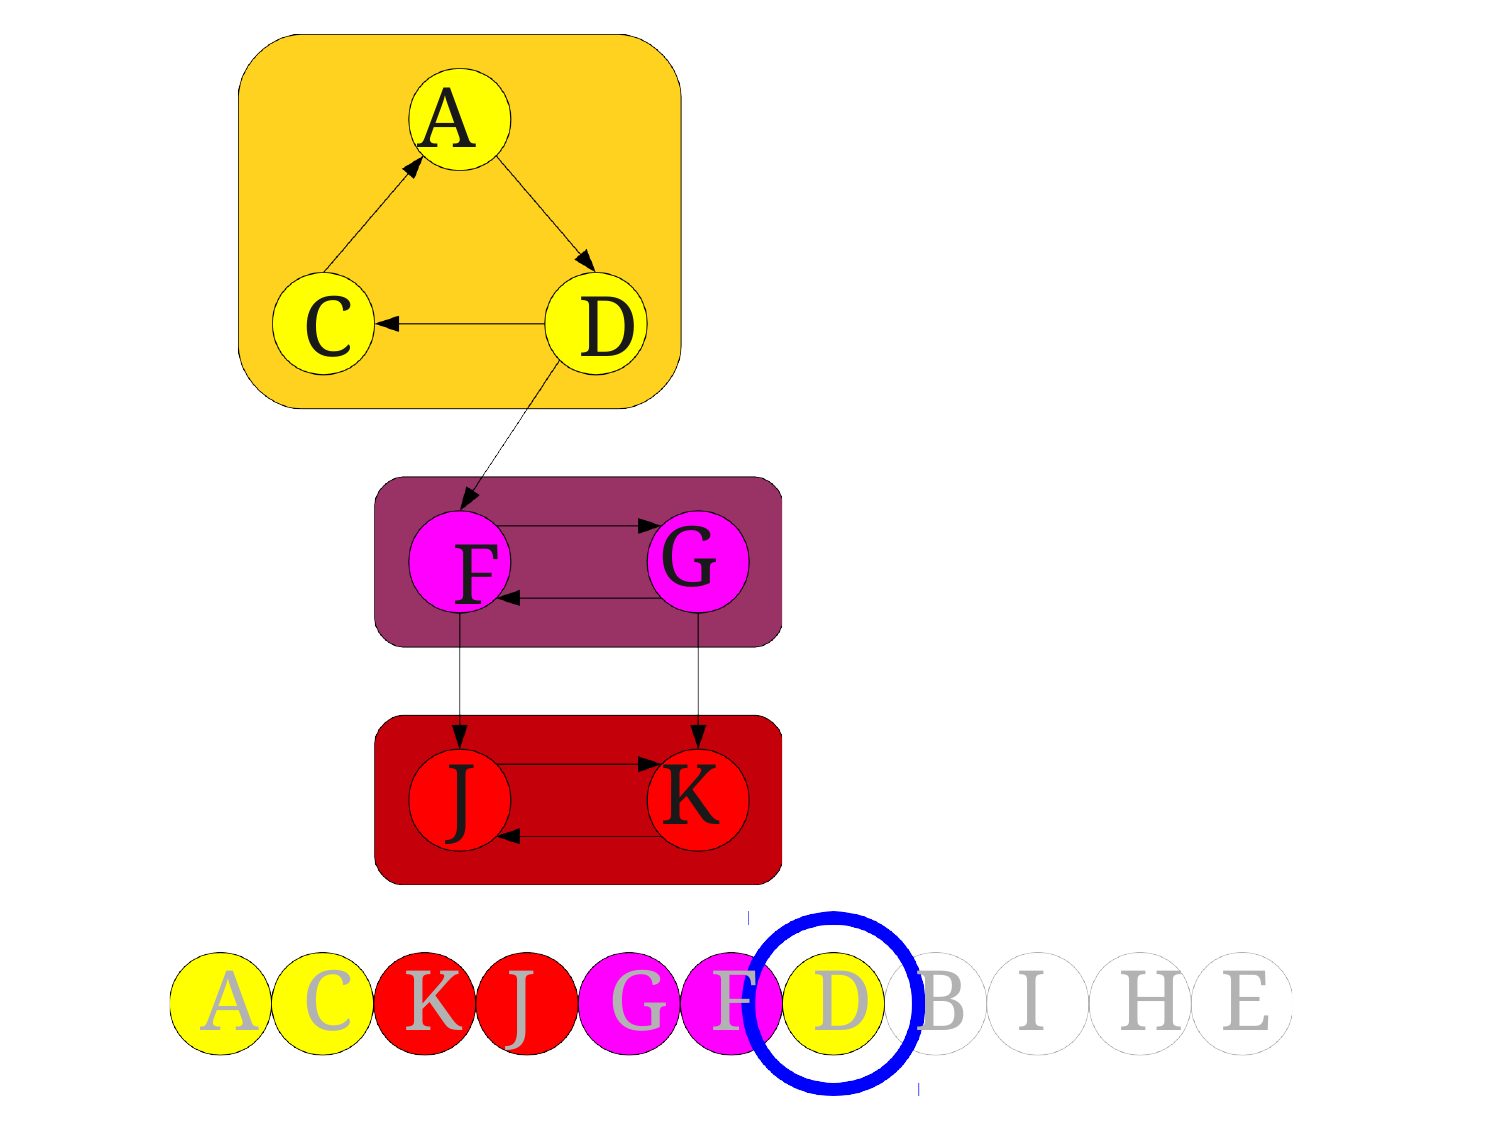

| A |  |  |
| --- | --- | --- |
| C F | D | G |
| J |  | K |

A
C
K
J
G
F
D
B
I
H
E